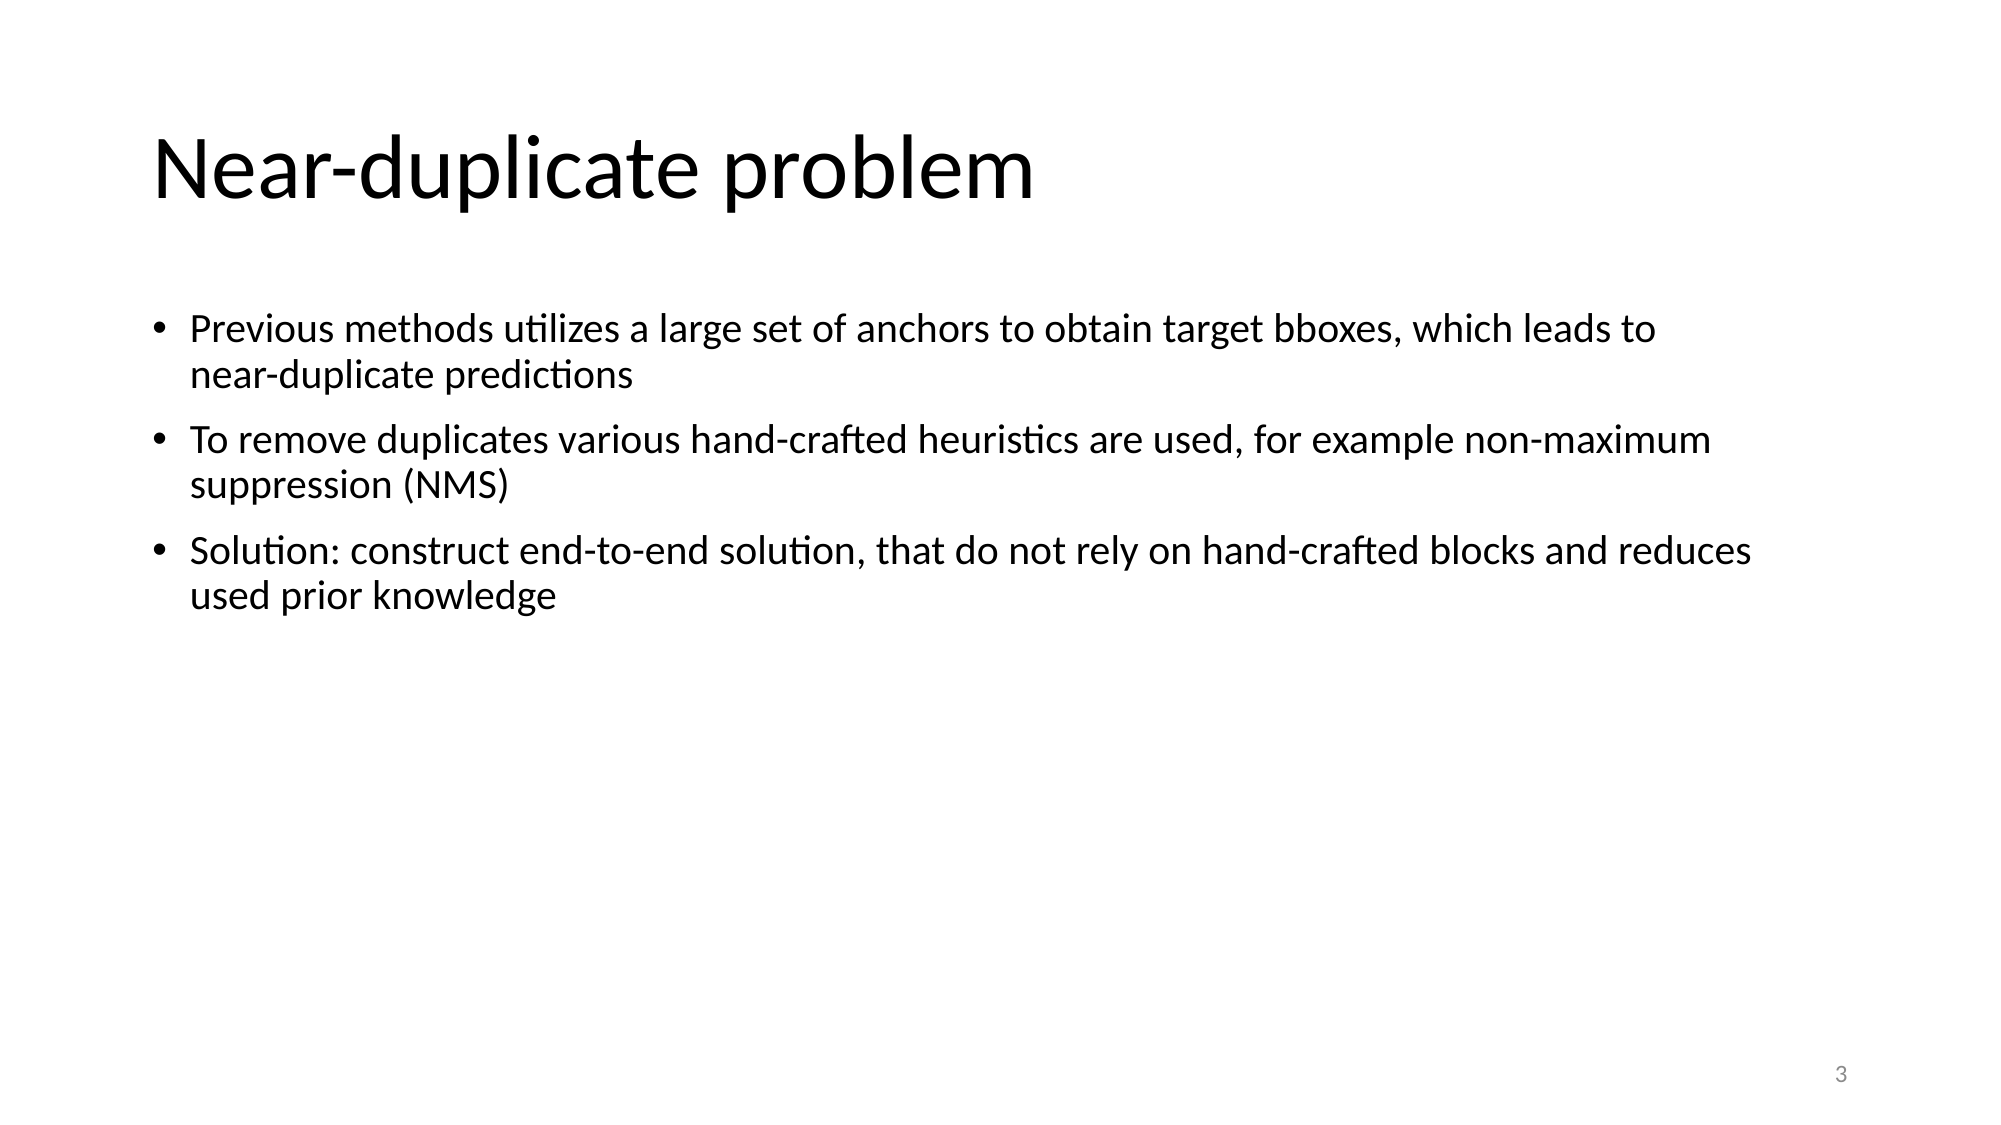

# Near-duplicate problem
Previous methods utilizes a large set of anchors to obtain target bboxes, which leads to near-duplicate predictions
To remove duplicates various hand-crafted heuristics are used, for example non-maximum suppression (NMS)
Solution: construct end-to-end solution, that do not rely on hand-crafted blocks and reduces used prior knowledge
3